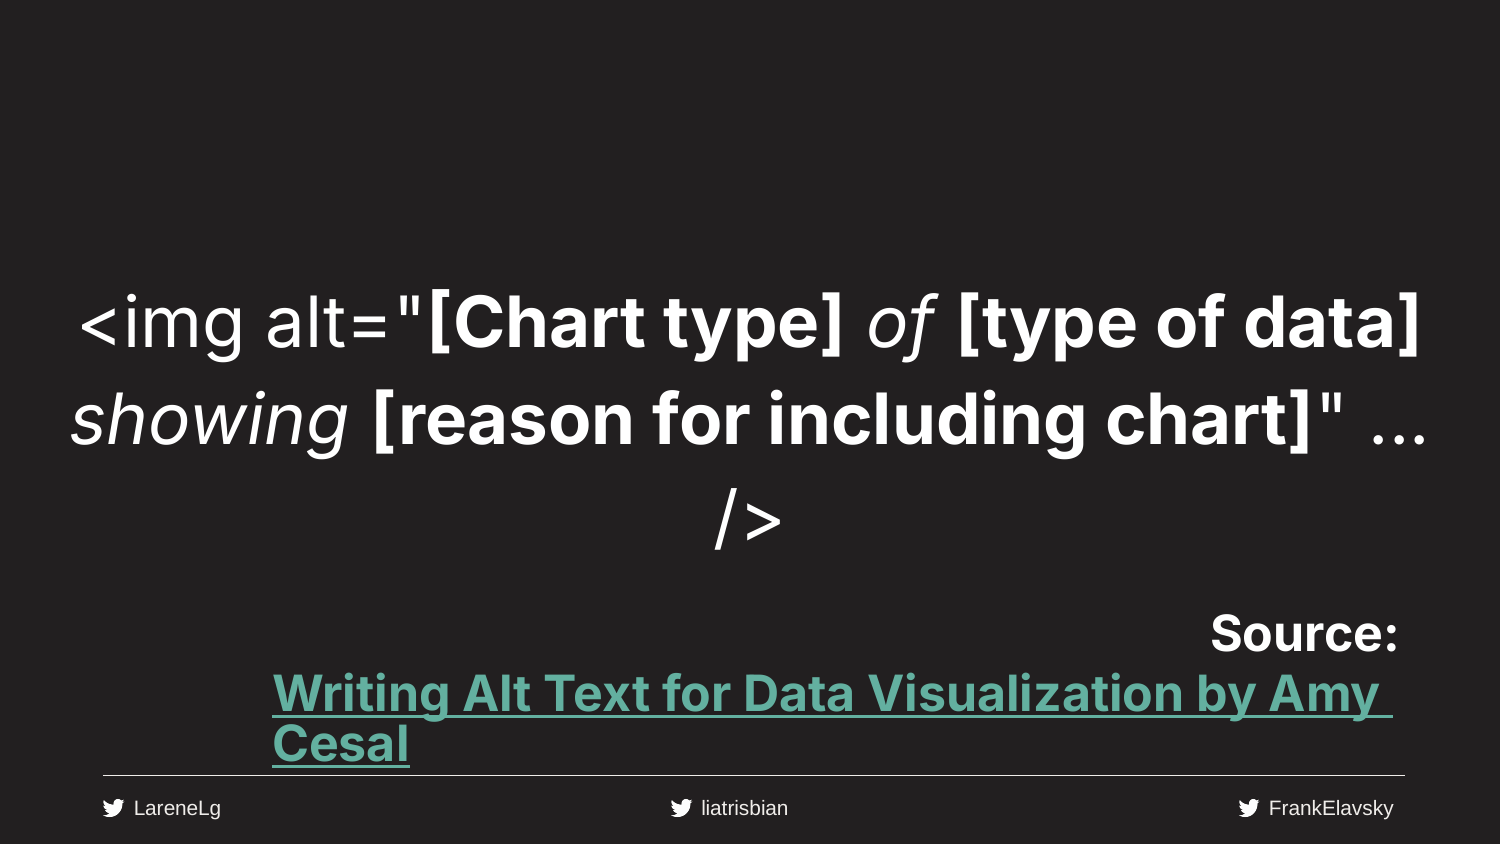

<img alt="[Chart type] of [type of data] showing [reason for including chart]" ... />
Source: Writing Alt Text for Data Visualization by Amy Cesal